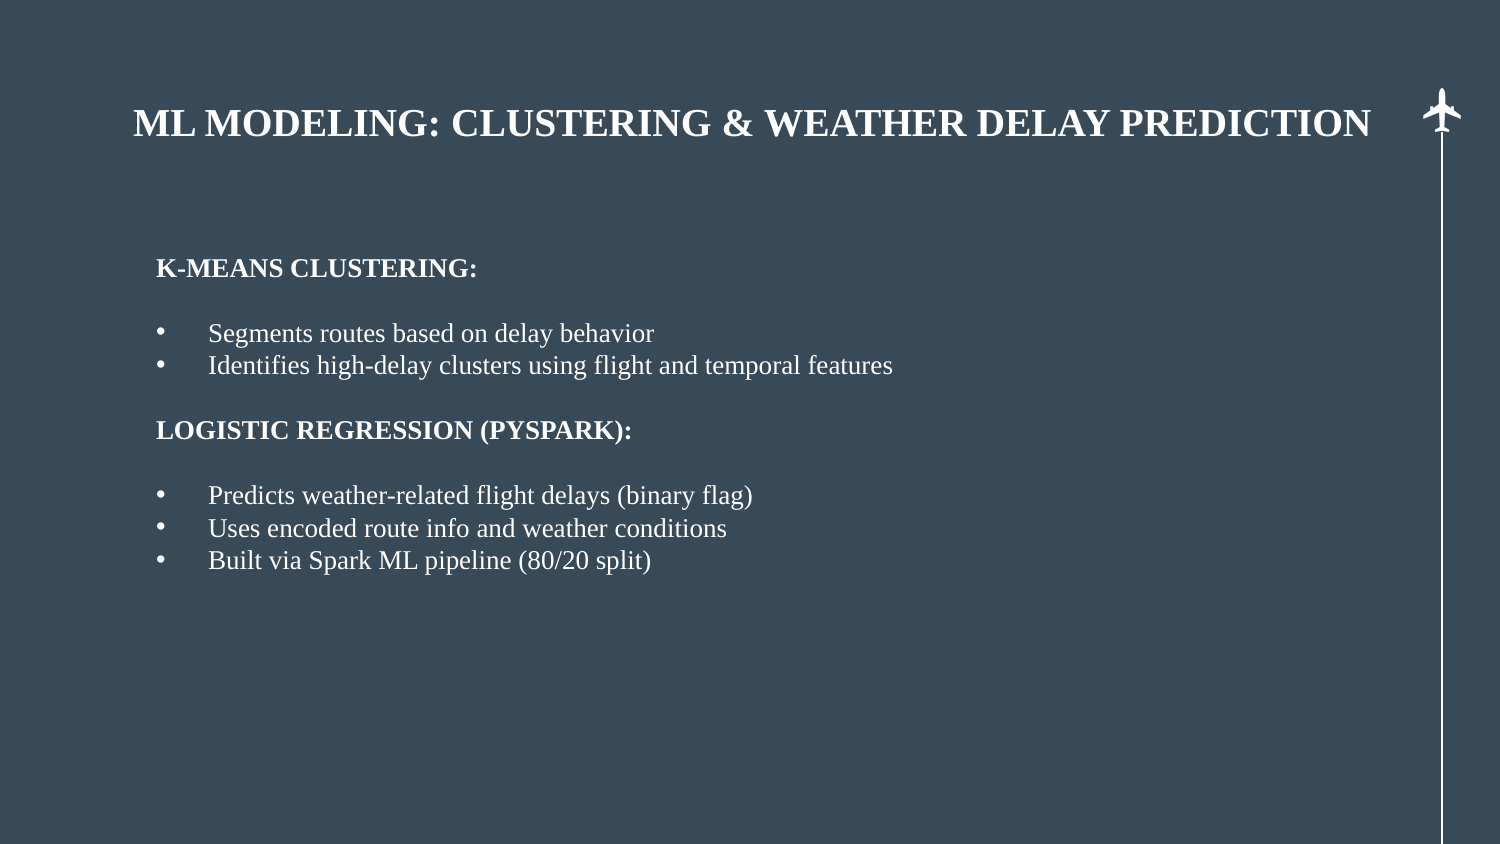

# ML MODELING: CLUSTERING & WEATHER DELAY PREDICTION
K-MEANS CLUSTERING:

Segments routes based on delay behavior
Identifies high-delay clusters using flight and temporal features

LOGISTIC REGRESSION (PYSPARK):

Predicts weather-related flight delays (binary flag)
Uses encoded route info and weather conditions
Built via Spark ML pipeline (80/20 split)